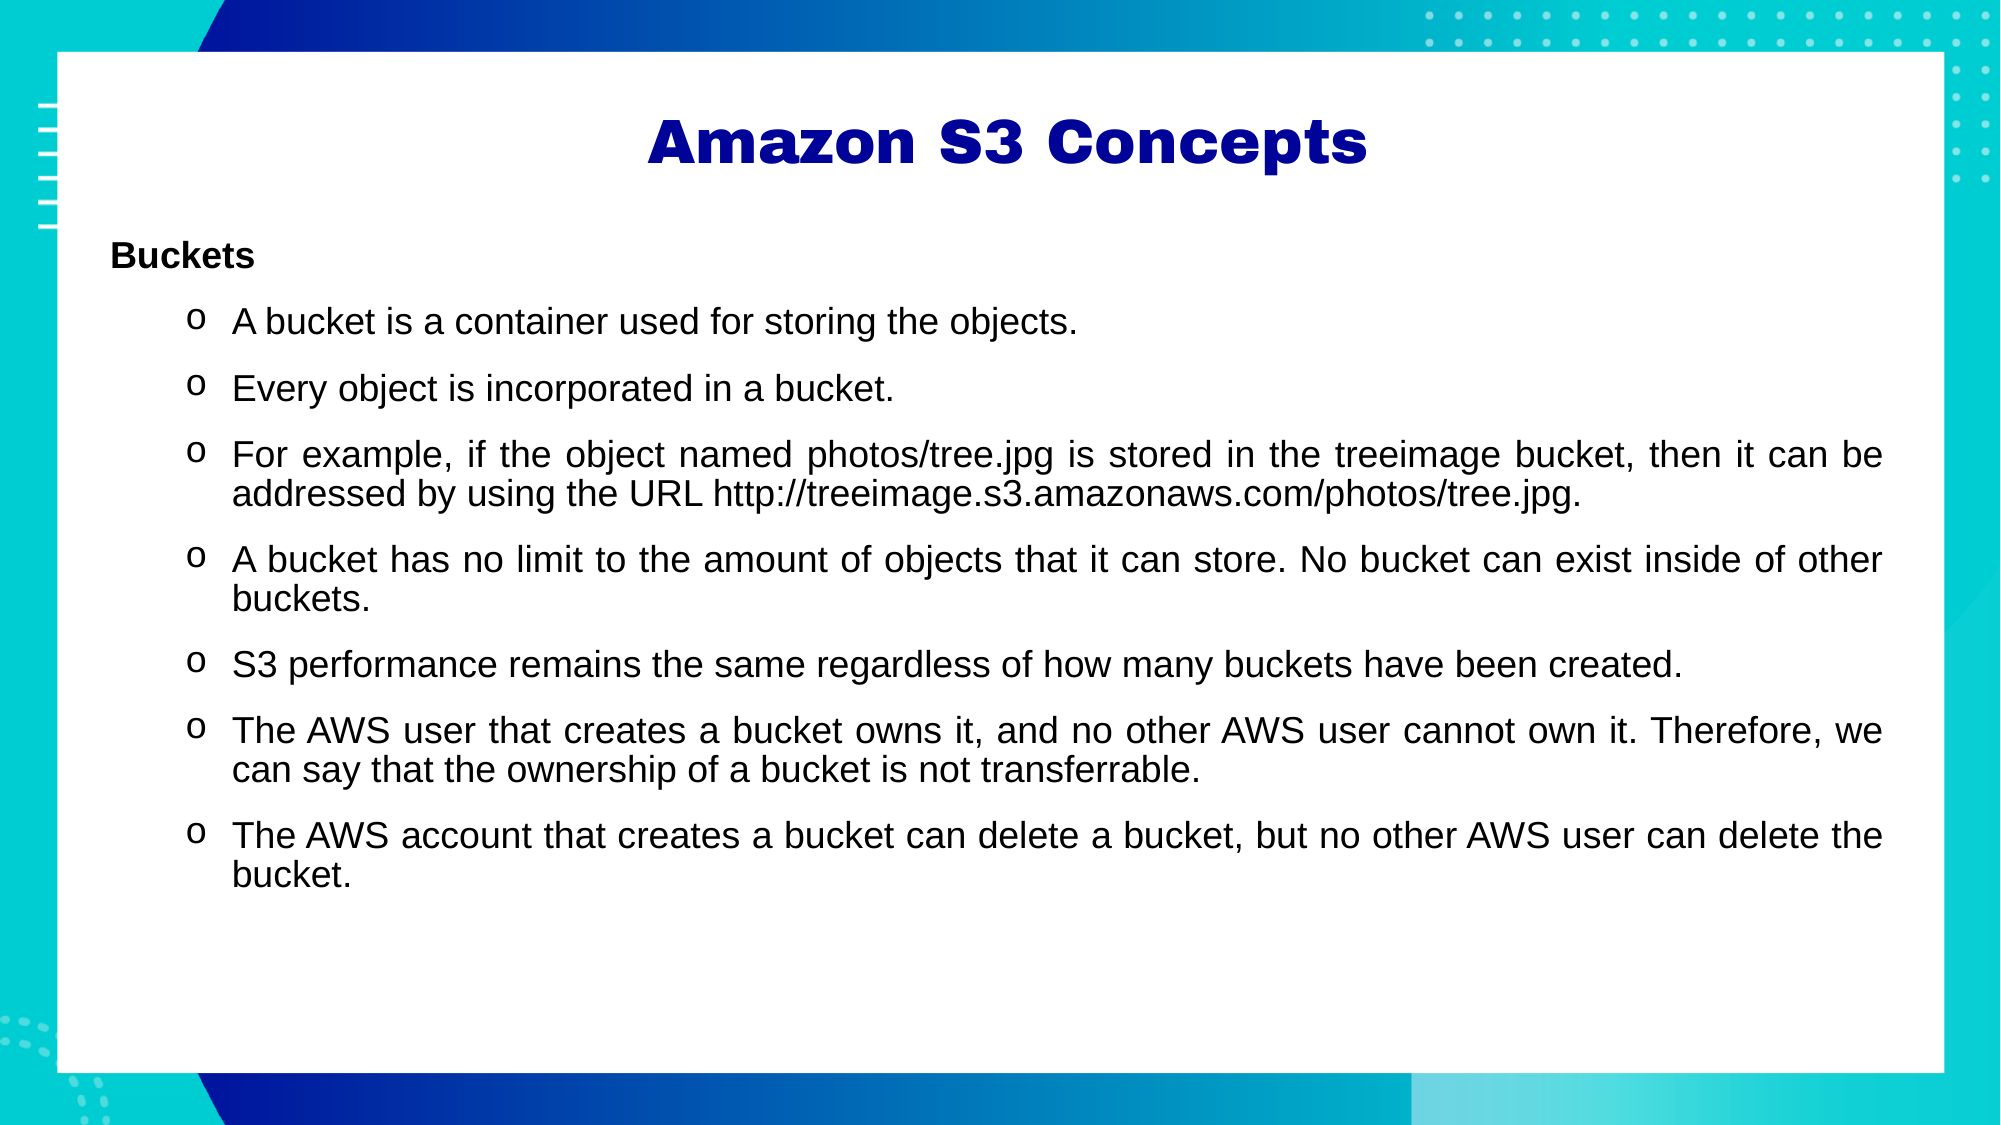

# Amazon S3 Concepts
Buckets
A bucket is a container used for storing the objects.
Every object is incorporated in a bucket.
For example, if the object named photos/tree.jpg is stored in the treeimage bucket, then it can be addressed by using the URL http://treeimage.s3.amazonaws.com/photos/tree.jpg.
A bucket has no limit to the amount of objects that it can store. No bucket can exist inside of other buckets.
S3 performance remains the same regardless of how many buckets have been created.
The AWS user that creates a bucket owns it, and no other AWS user cannot own it. Therefore, we can say that the ownership of a bucket is not transferrable.
The AWS account that creates a bucket can delete a bucket, but no other AWS user can delete the bucket.